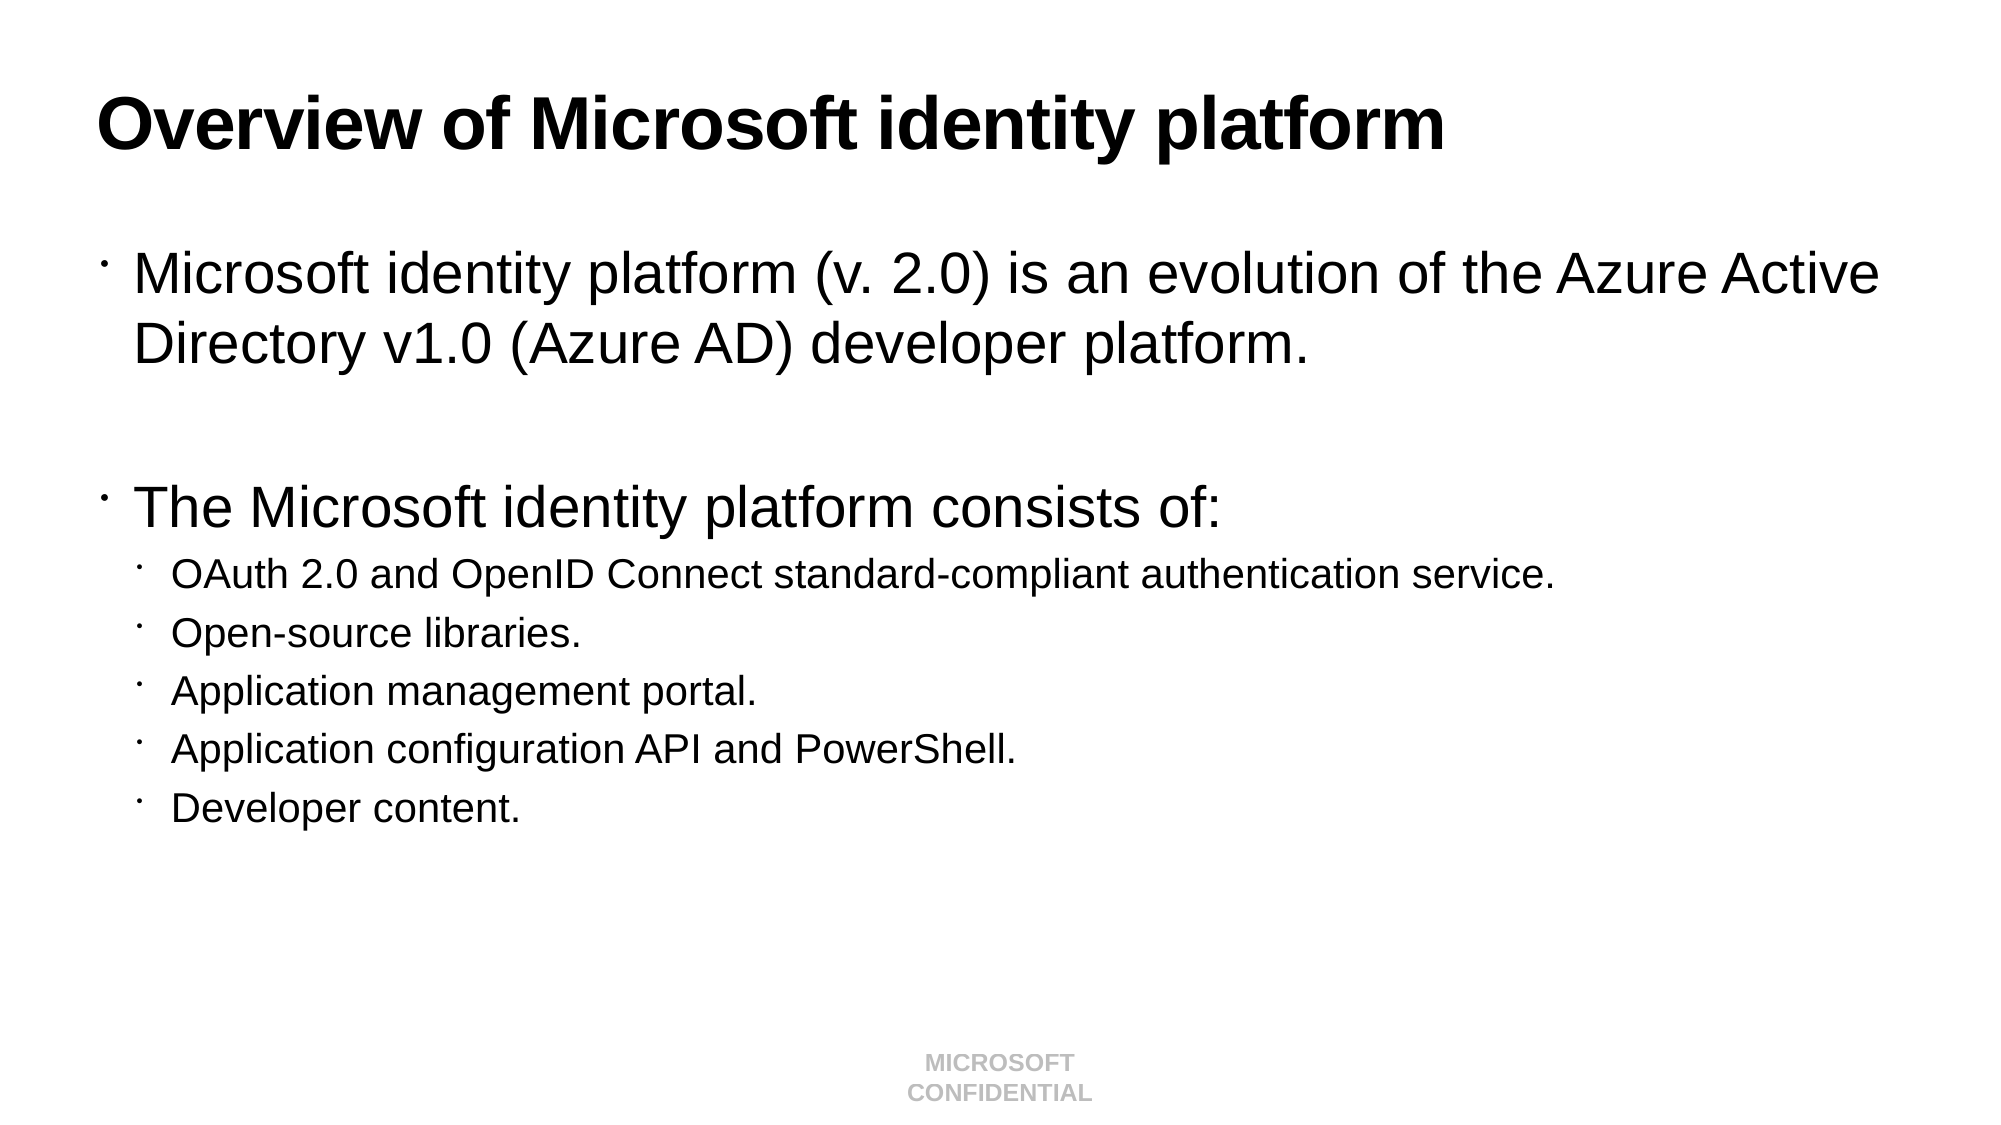

# Overview of Microsoft identity platform
Microsoft identity platform (v. 2.0) is an evolution of the Azure Active Directory v1.0 (Azure AD) developer platform.

The Microsoft identity platform consists of:
OAuth 2.0 and OpenID Connect standard-compliant authentication service.
Open-source libraries.
Application management portal.
Application configuration API and PowerShell.
Developer content.